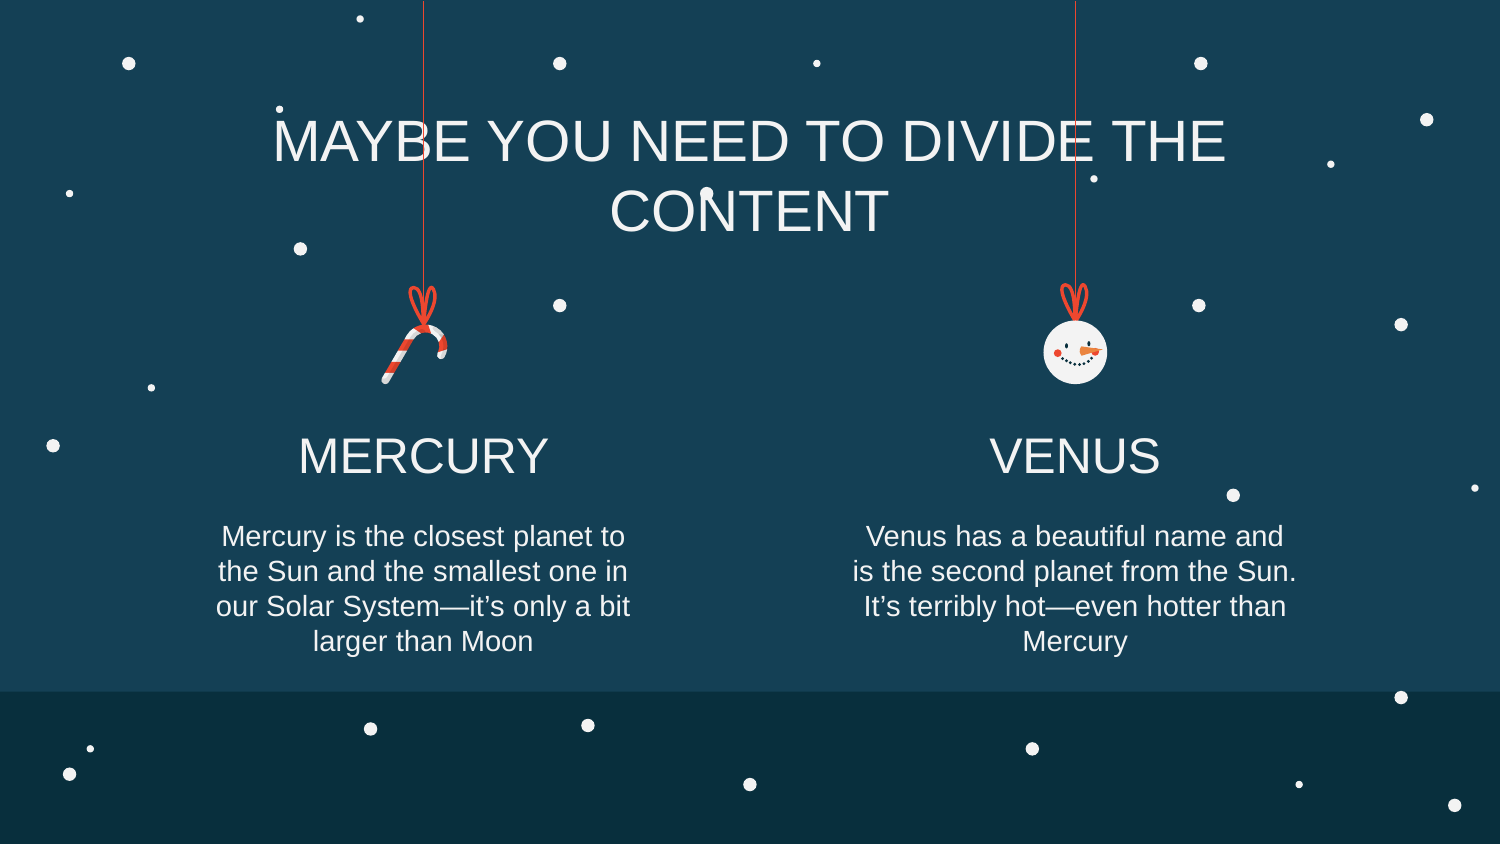

# MAYBE YOU NEED TO DIVIDE THE CONTENT
MERCURY
VENUS
Mercury is the closest planet to the Sun and the smallest one in our Solar System—it’s only a bit larger than Moon
Venus has a beautiful name and is the second planet from the Sun. It’s terribly hot—even hotter than Mercury